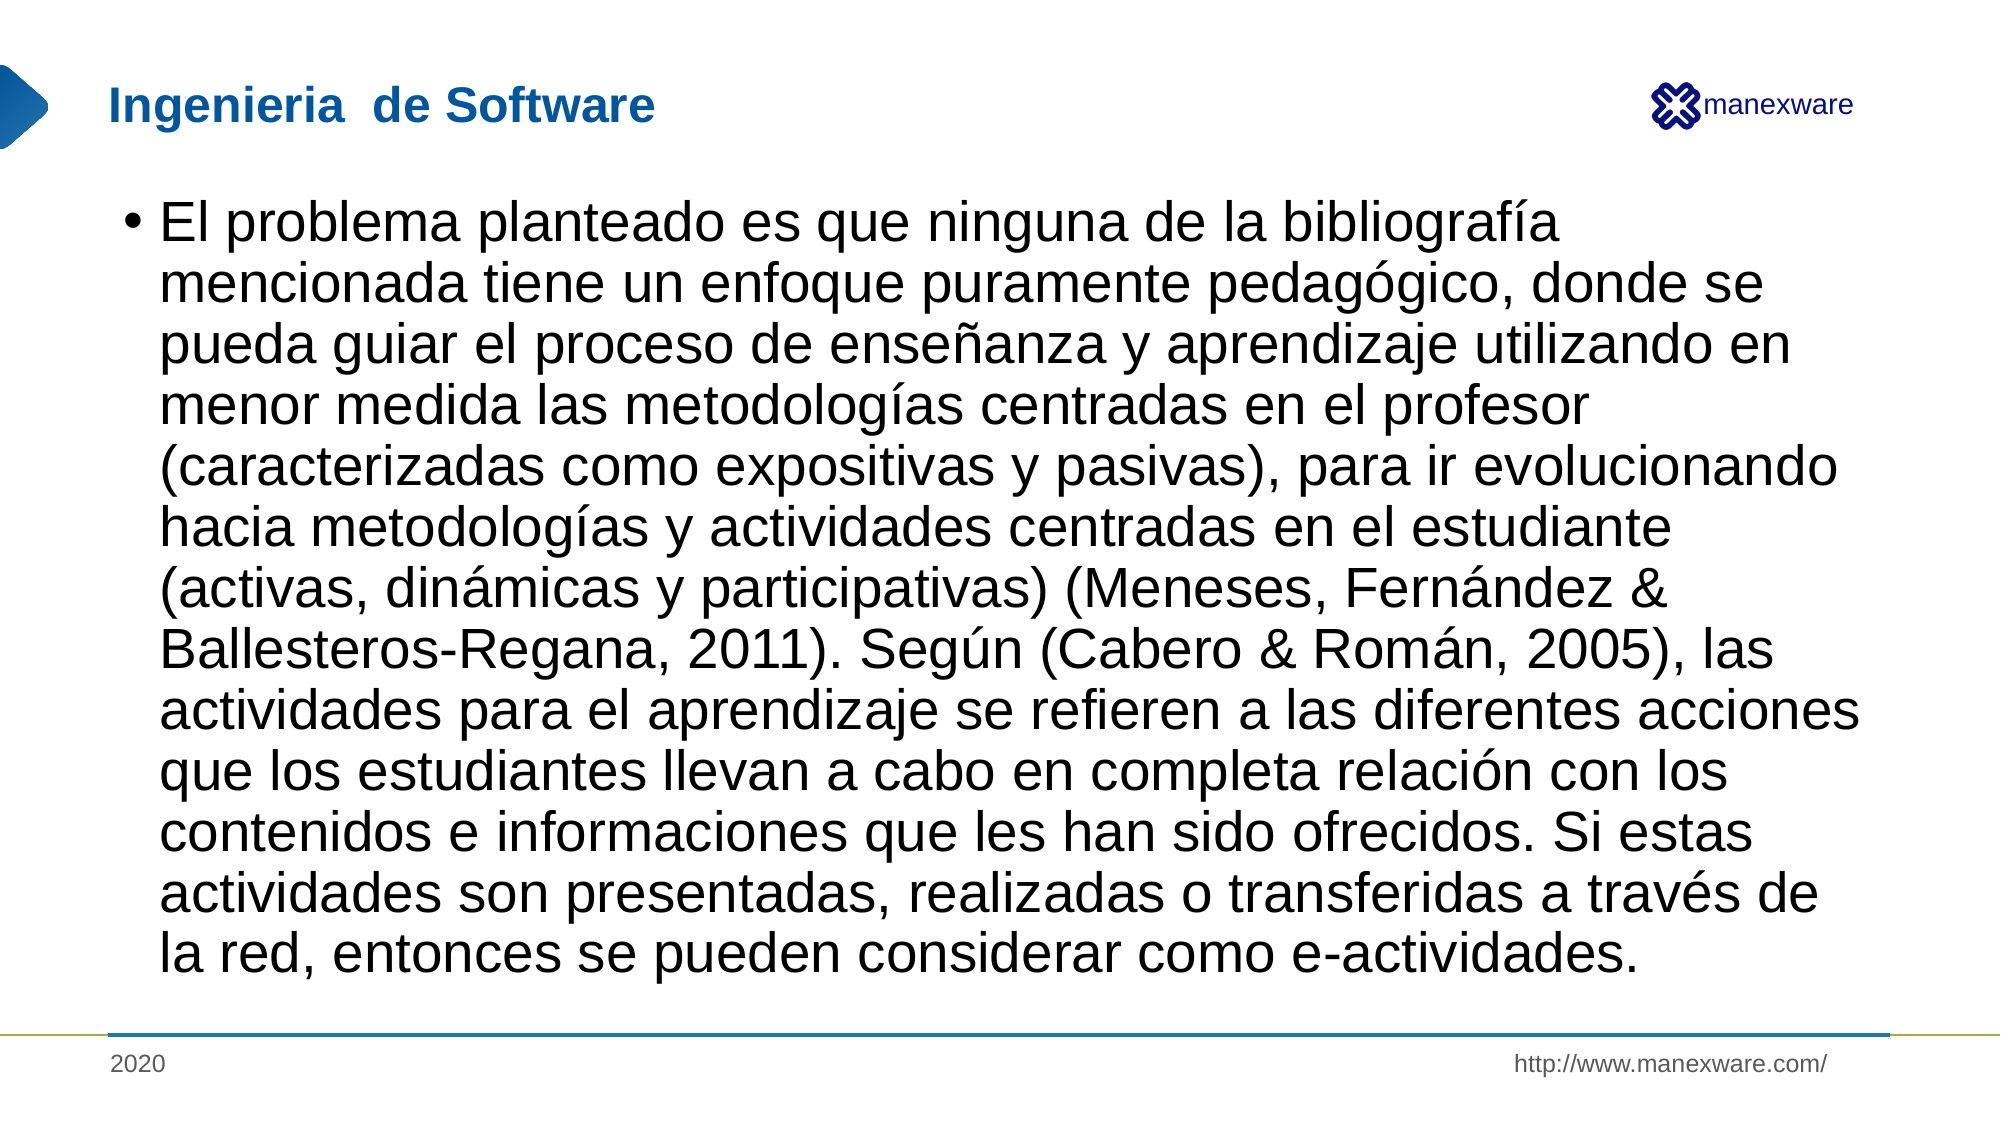

# Ingenieria  de Software
El problema planteado es que ninguna de la bibliografía mencionada tiene un enfoque puramente pedagógico, donde se pueda guiar el proceso de enseñanza y aprendizaje utilizando en menor medida las metodologías centradas en el profesor (caracterizadas como expositivas y pasivas), para ir evolucionando hacia metodologías y actividades centradas en el estudiante (activas, dinámicas y participativas) (Meneses, Fernández & Ballesteros-Regana, 2011). Según (Cabero & Román, 2005), las actividades para el aprendizaje se refieren a las diferentes acciones que los estudiantes llevan a cabo en completa relación con los contenidos e informaciones que les han sido ofrecidos. Si estas actividades son presentadas, realizadas o transferidas a través de la red, entonces se pueden considerar como e-actividades.